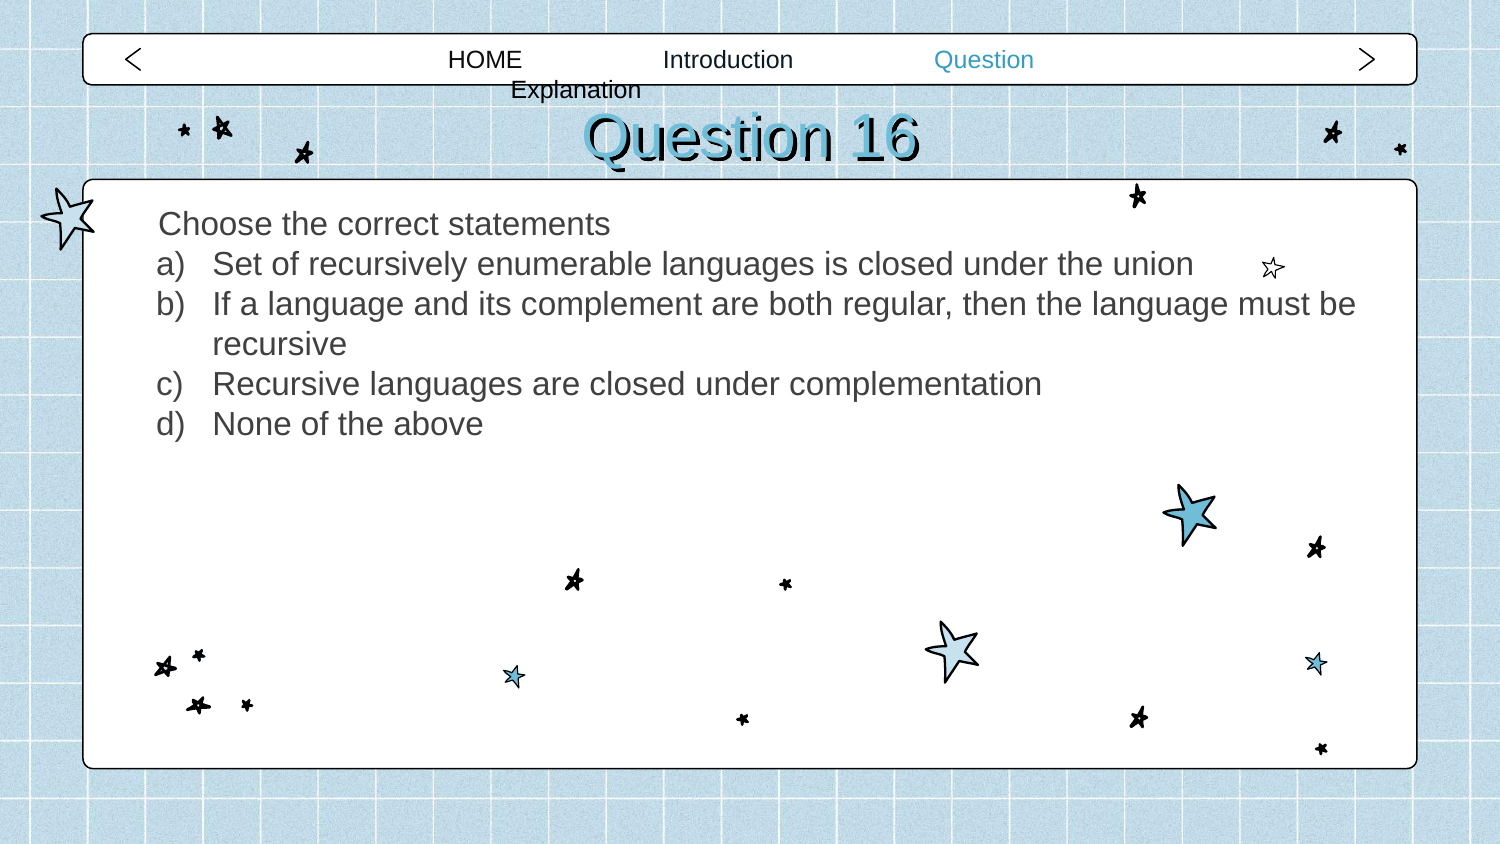

HOME                    Introduction                    Question                    Explanation

# Question 16

Choose the correct statements
Set of recursively enumerable languages is closed under the union
If a language and its complement are both regular, then the language must be recursive
Recursive languages are closed under complementation
None of the above